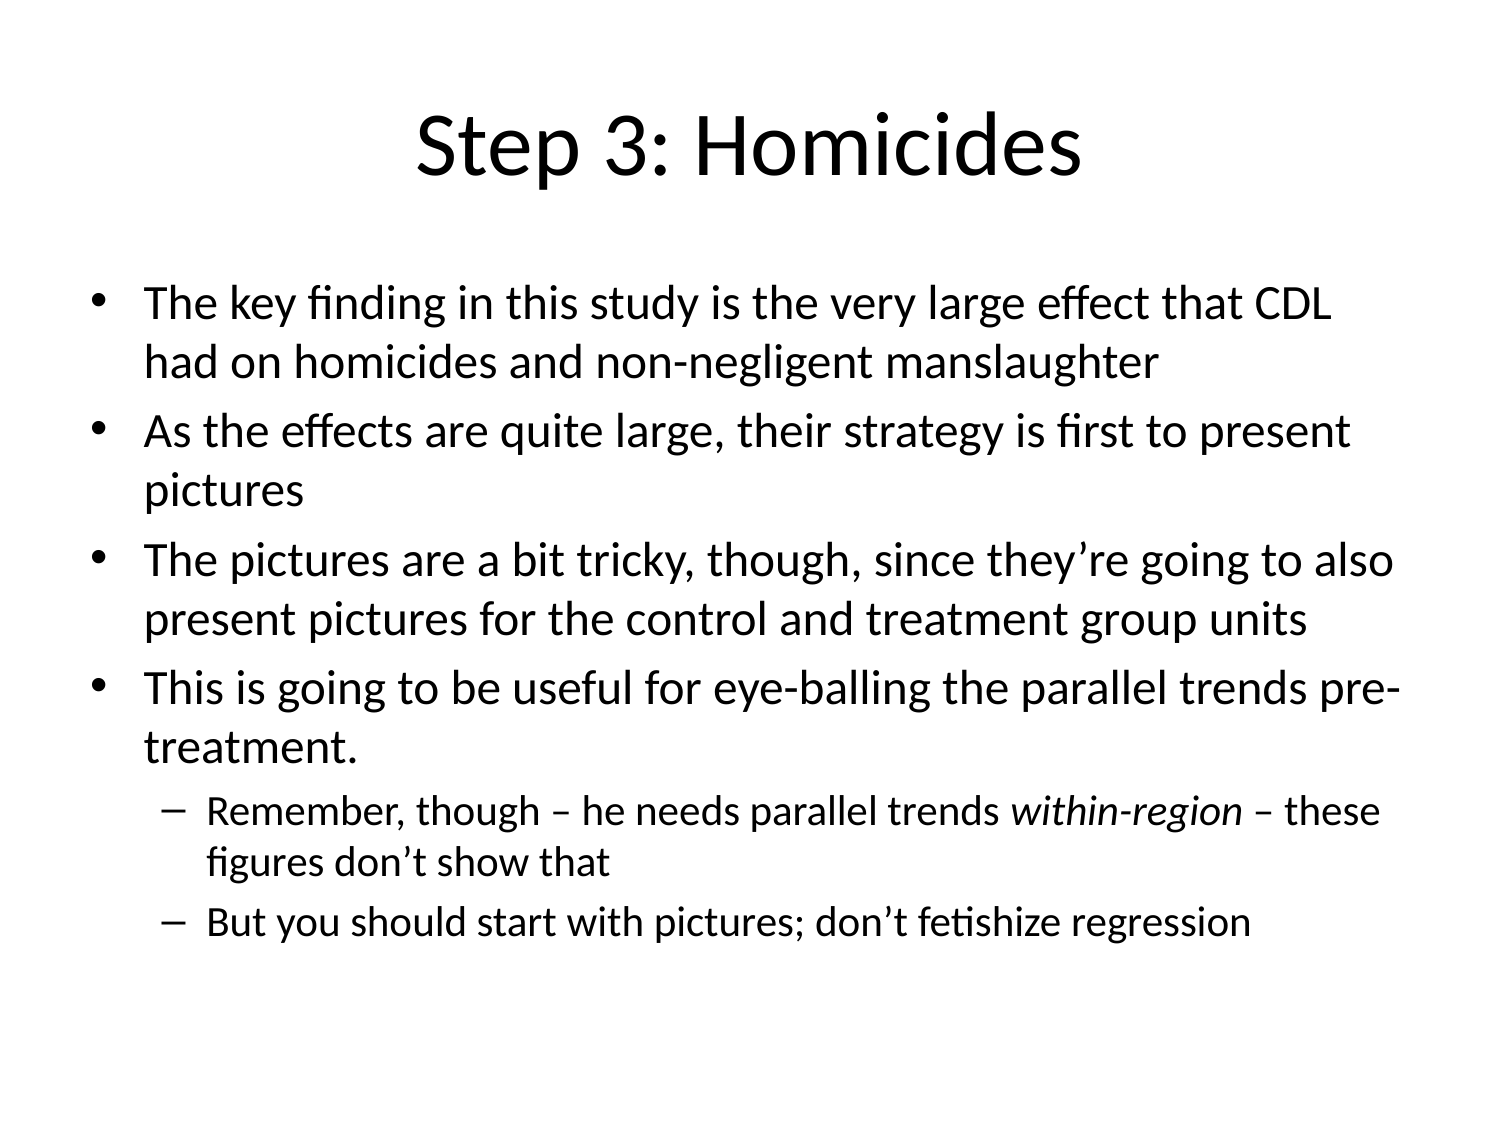

# Step 3: Homicides
The key finding in this study is the very large effect that CDL had on homicides and non-negligent manslaughter
As the effects are quite large, their strategy is first to present pictures
The pictures are a bit tricky, though, since they’re going to also present pictures for the control and treatment group units
This is going to be useful for eye-balling the parallel trends pre-treatment.
Remember, though – he needs parallel trends within-region – these figures don’t show that
But you should start with pictures; don’t fetishize regression